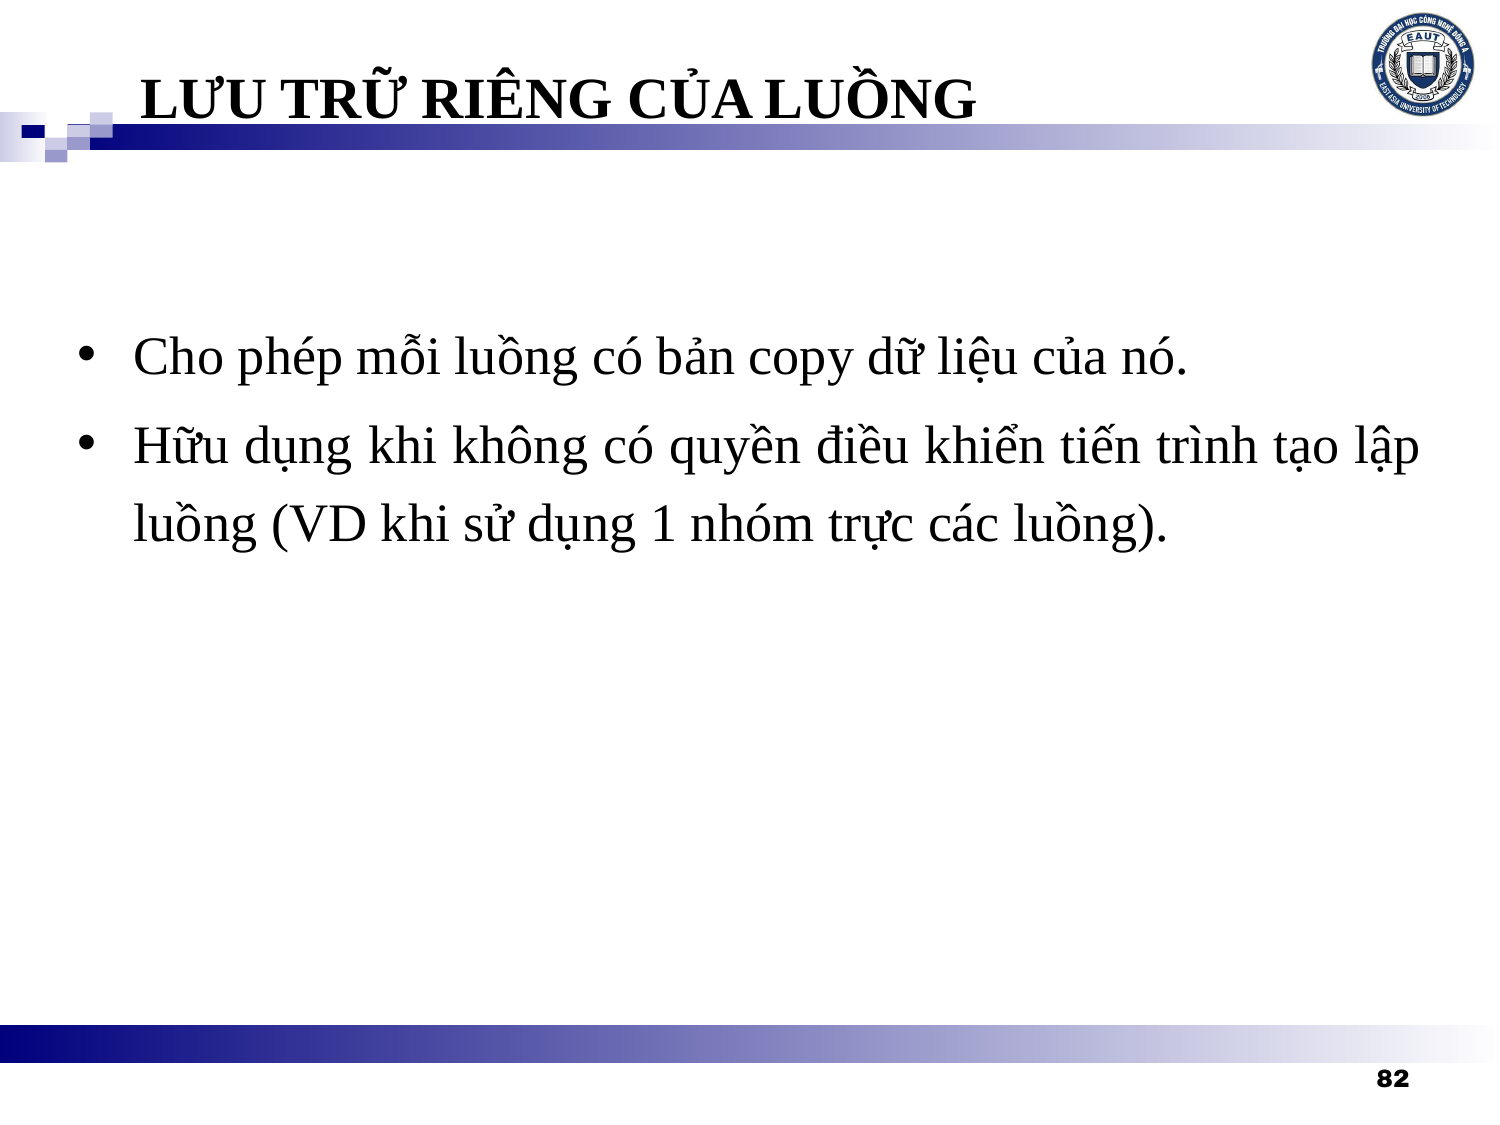

LƯU TRỮ RIÊNG CỦA LUỒNG
Cho phép mỗi luồng có bản copy dữ liệu của nó.
Hữu dụng khi không có quyền điều khiển tiến trình tạo lập luồng (VD khi sử dụng 1 nhóm trực các luồng).

82